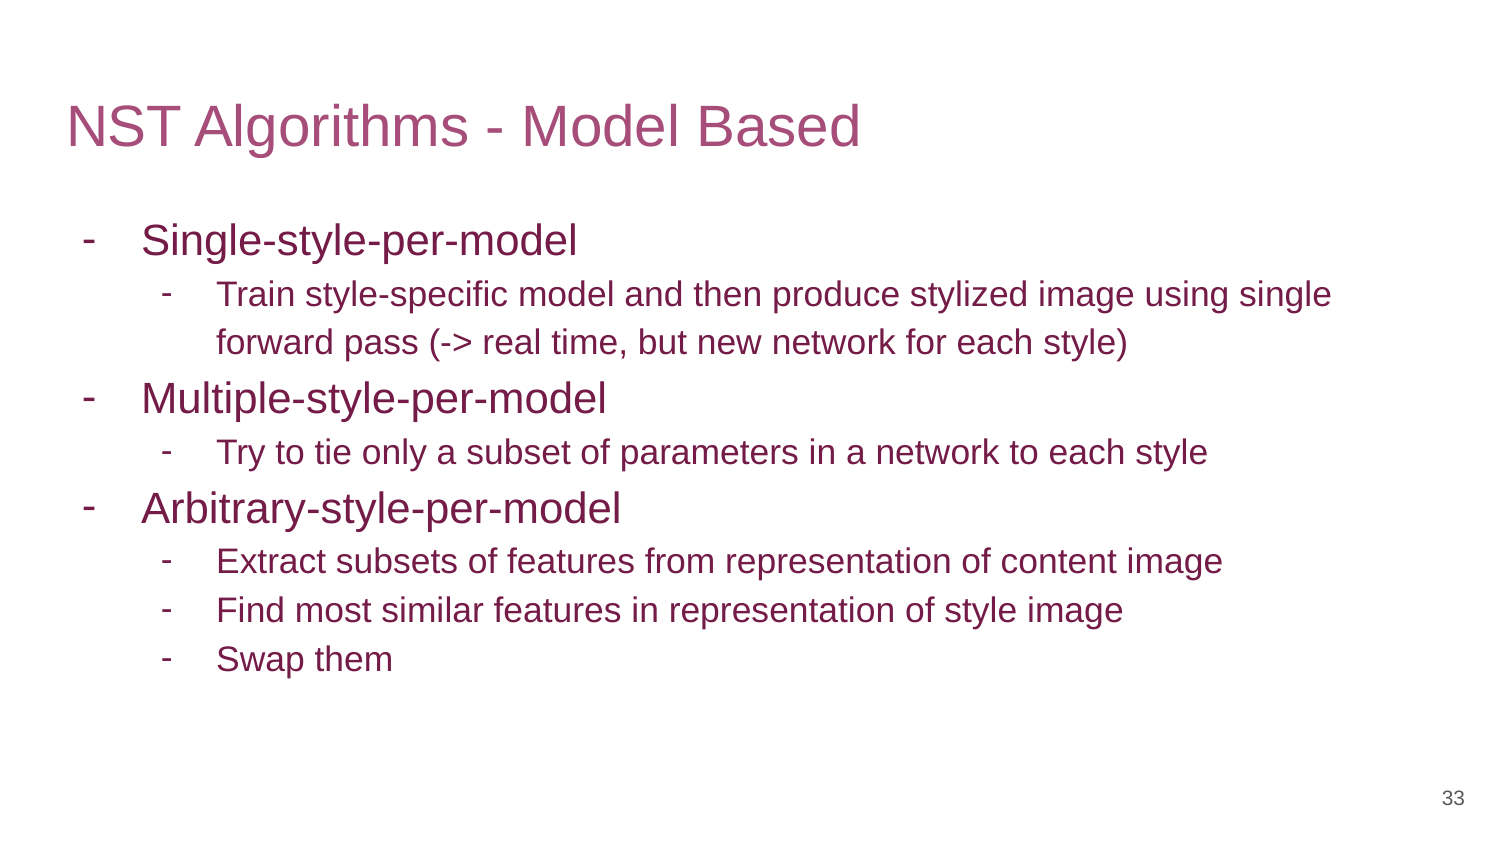

# NST Algorithms - Model Based

Single-style-per-model
Train style-specific model and then produce stylized image using single forward pass (-> real time, but new network for each style)
Multiple-style-per-model
Try to tie only a subset of parameters in a network to each style
Arbitrary-style-per-model
Extract subsets of features from representation of content image
Find most similar features in representation of style image
Swap them
33